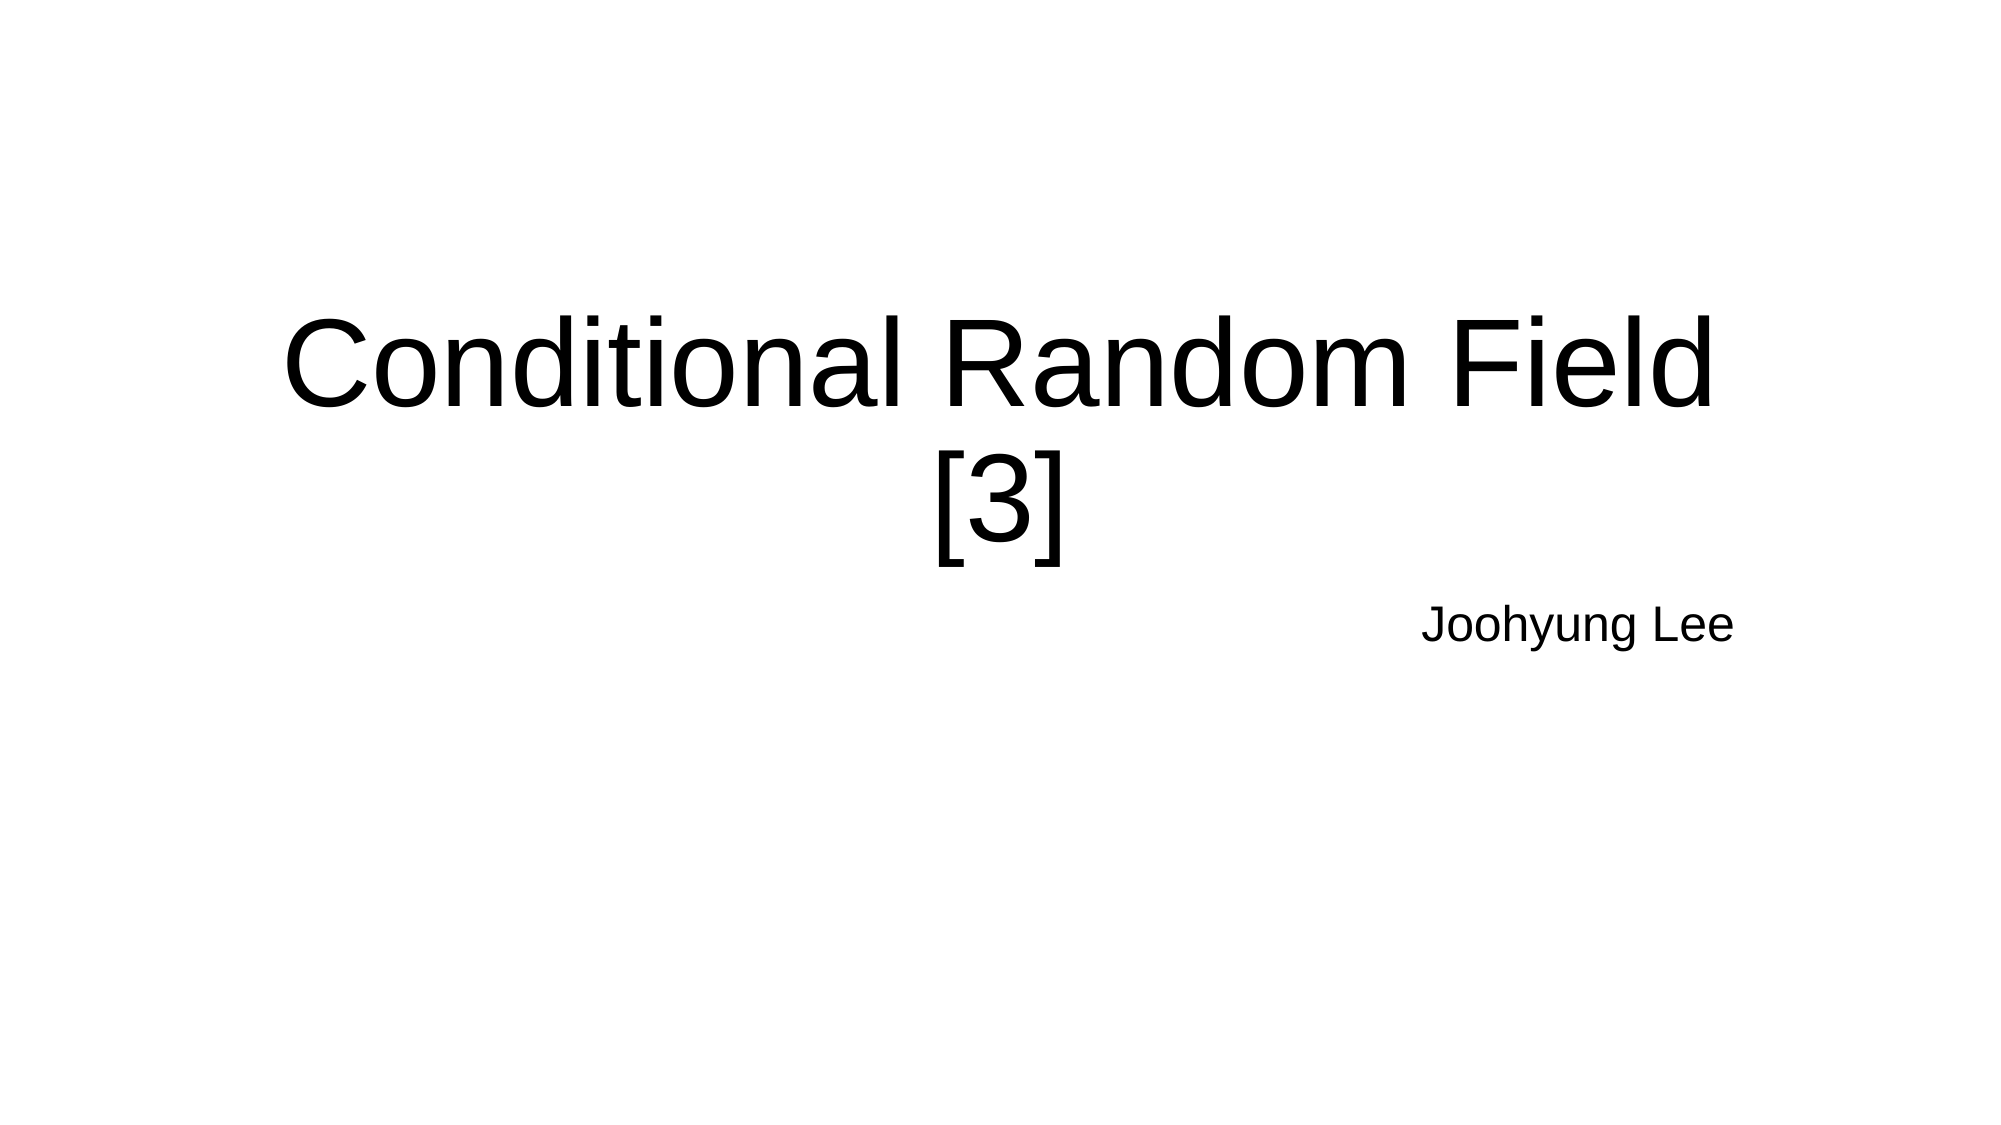

# Conditional Random Field [3]
Joohyung Lee